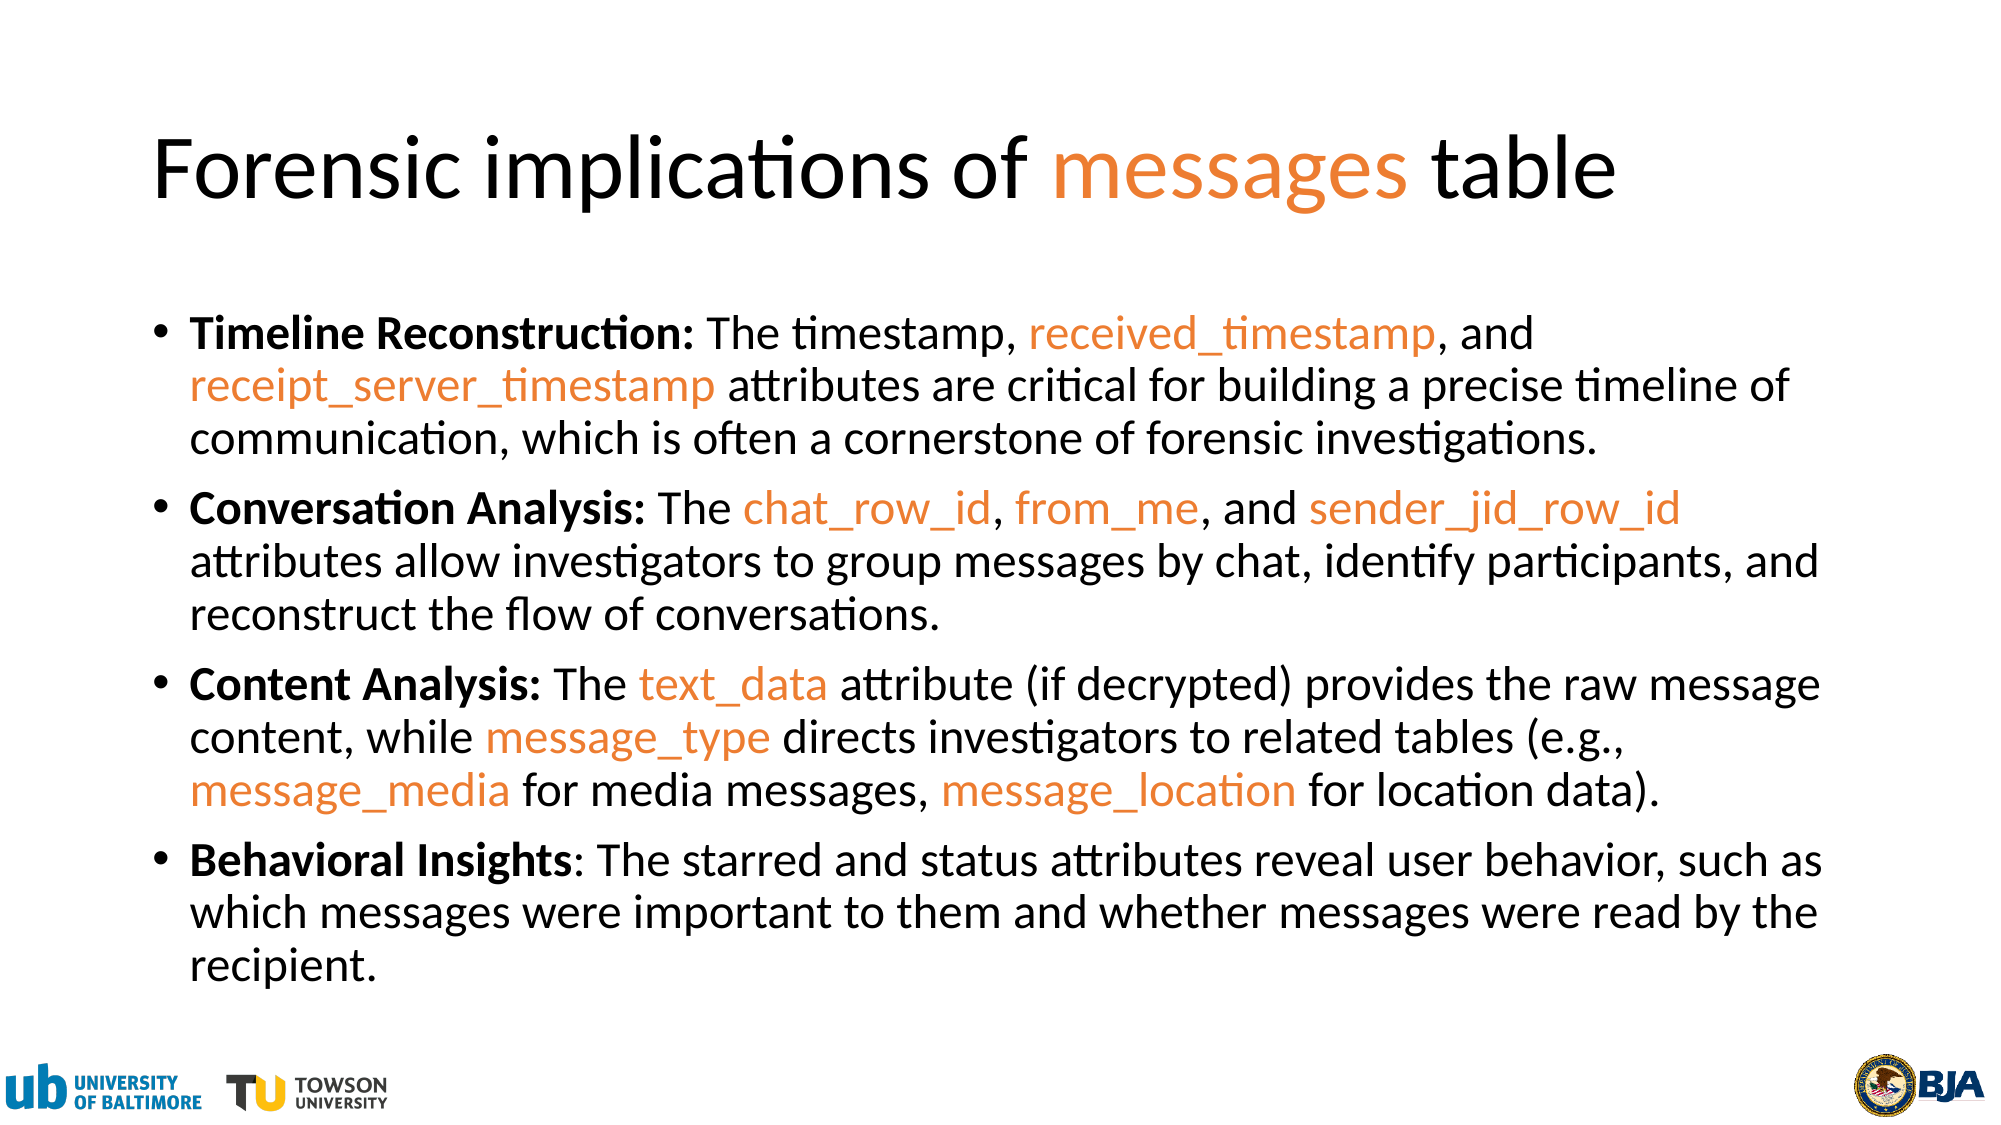

# Forensic implications of messages table
Timeline Reconstruction: The timestamp, received_timestamp, and receipt_server_timestamp attributes are critical for building a precise timeline of communication, which is often a cornerstone of forensic investigations.
Conversation Analysis: The chat_row_id, from_me, and sender_jid_row_id attributes allow investigators to group messages by chat, identify participants, and reconstruct the flow of conversations.
Content Analysis: The text_data attribute (if decrypted) provides the raw message content, while message_type directs investigators to related tables (e.g., message_media for media messages, message_location for location data).
Behavioral Insights: The starred and status attributes reveal user behavior, such as which messages were important to them and whether messages were read by the recipient.